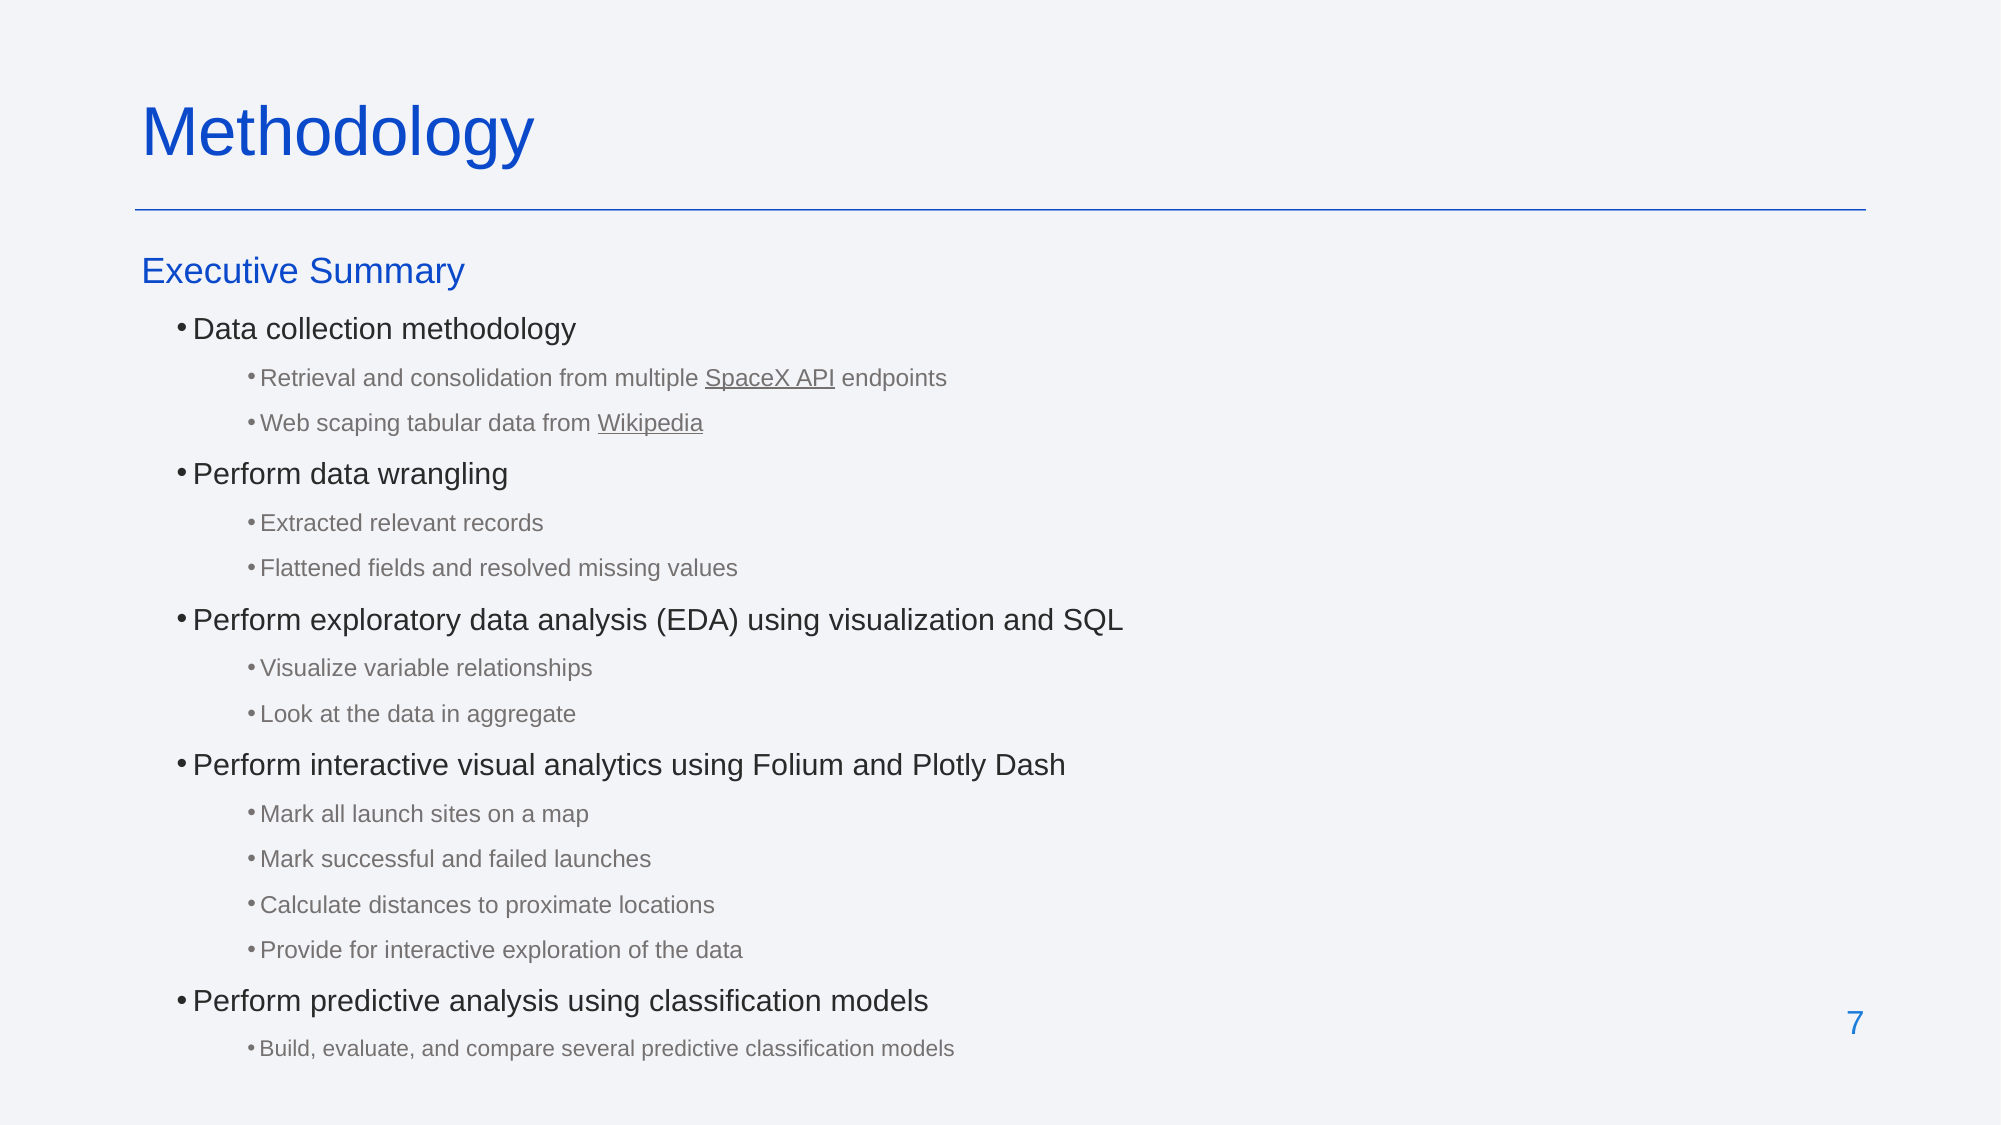

Methodology
Executive Summary
 Data collection methodology
 Retrieval and consolidation from multiple SpaceX API endpoints
 Web scaping tabular data from Wikipedia
 Perform data wrangling
 Extracted relevant records
 Flattened fields and resolved missing values
 Perform exploratory data analysis (EDA) using visualization and SQL
 Visualize variable relationships
 Look at the data in aggregate
 Perform interactive visual analytics using Folium and Plotly Dash
 Mark all launch sites on a map
 Mark successful and failed launches
 Calculate distances to proximate locations
 Provide for interactive exploration of the data
 Perform predictive analysis using classification models
 Build, evaluate, and compare several predictive classification models

7